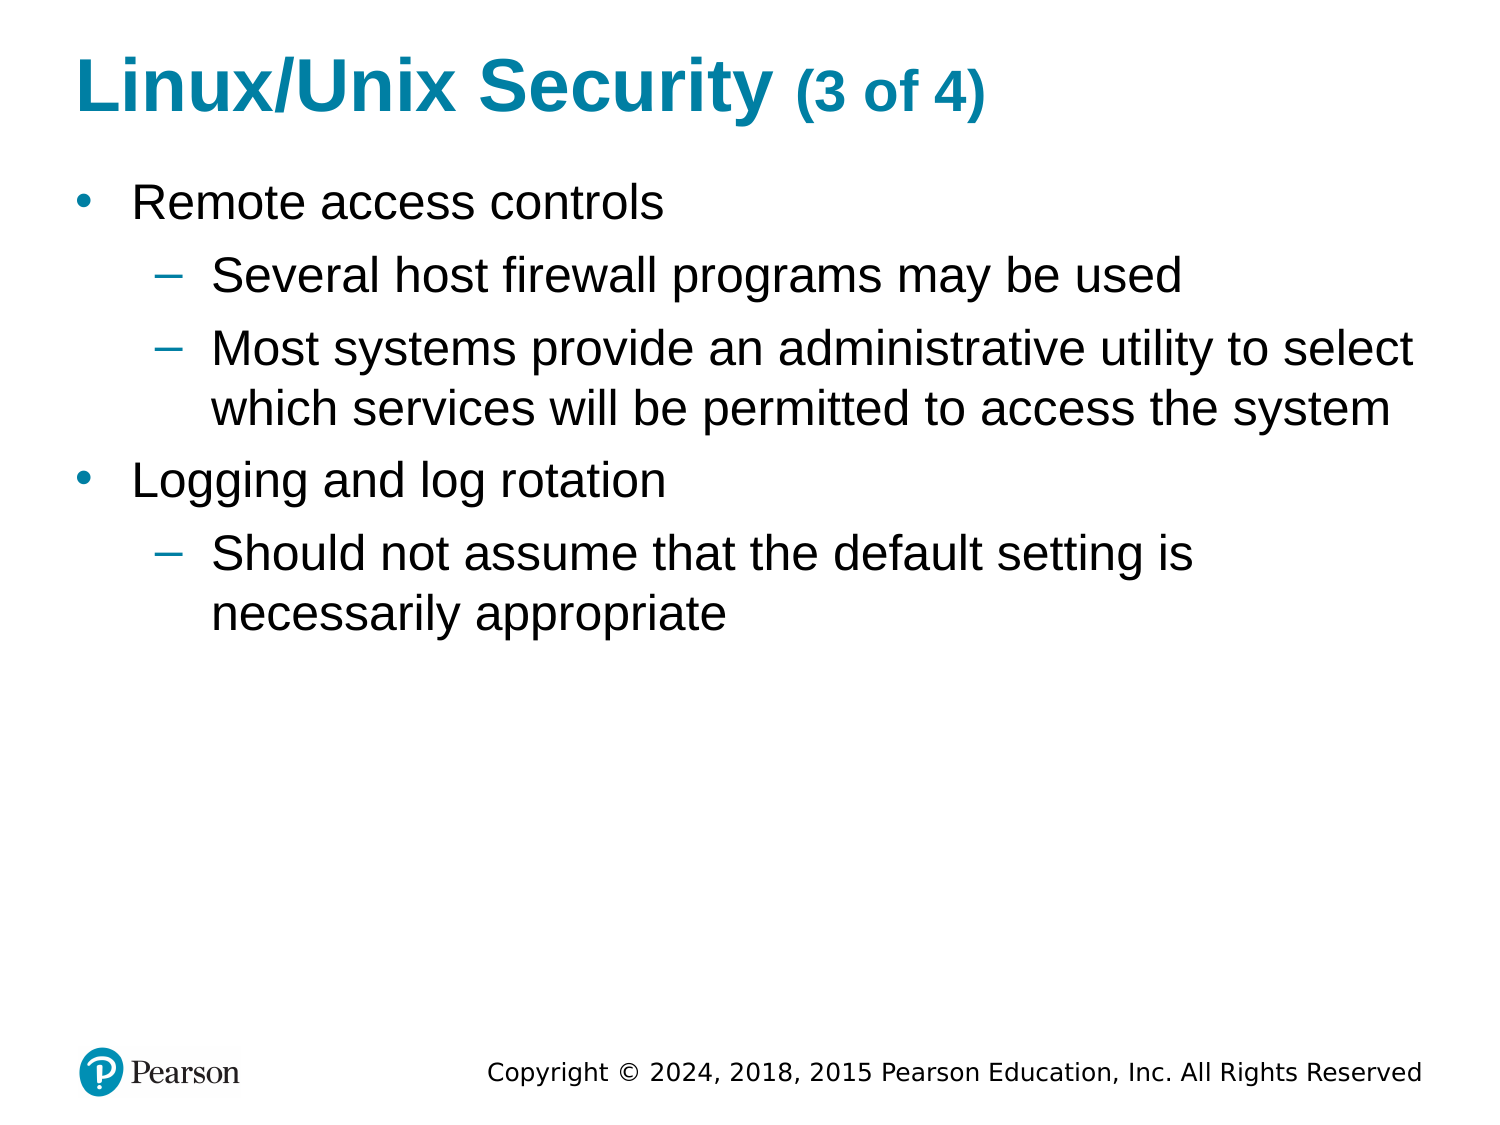

# Linux/Unix Security (3 of 4)
Remote access controls
Several host firewall programs may be used
Most systems provide an administrative utility to select which services will be permitted to access the system
Logging and log rotation
Should not assume that the default setting is necessarily appropriate